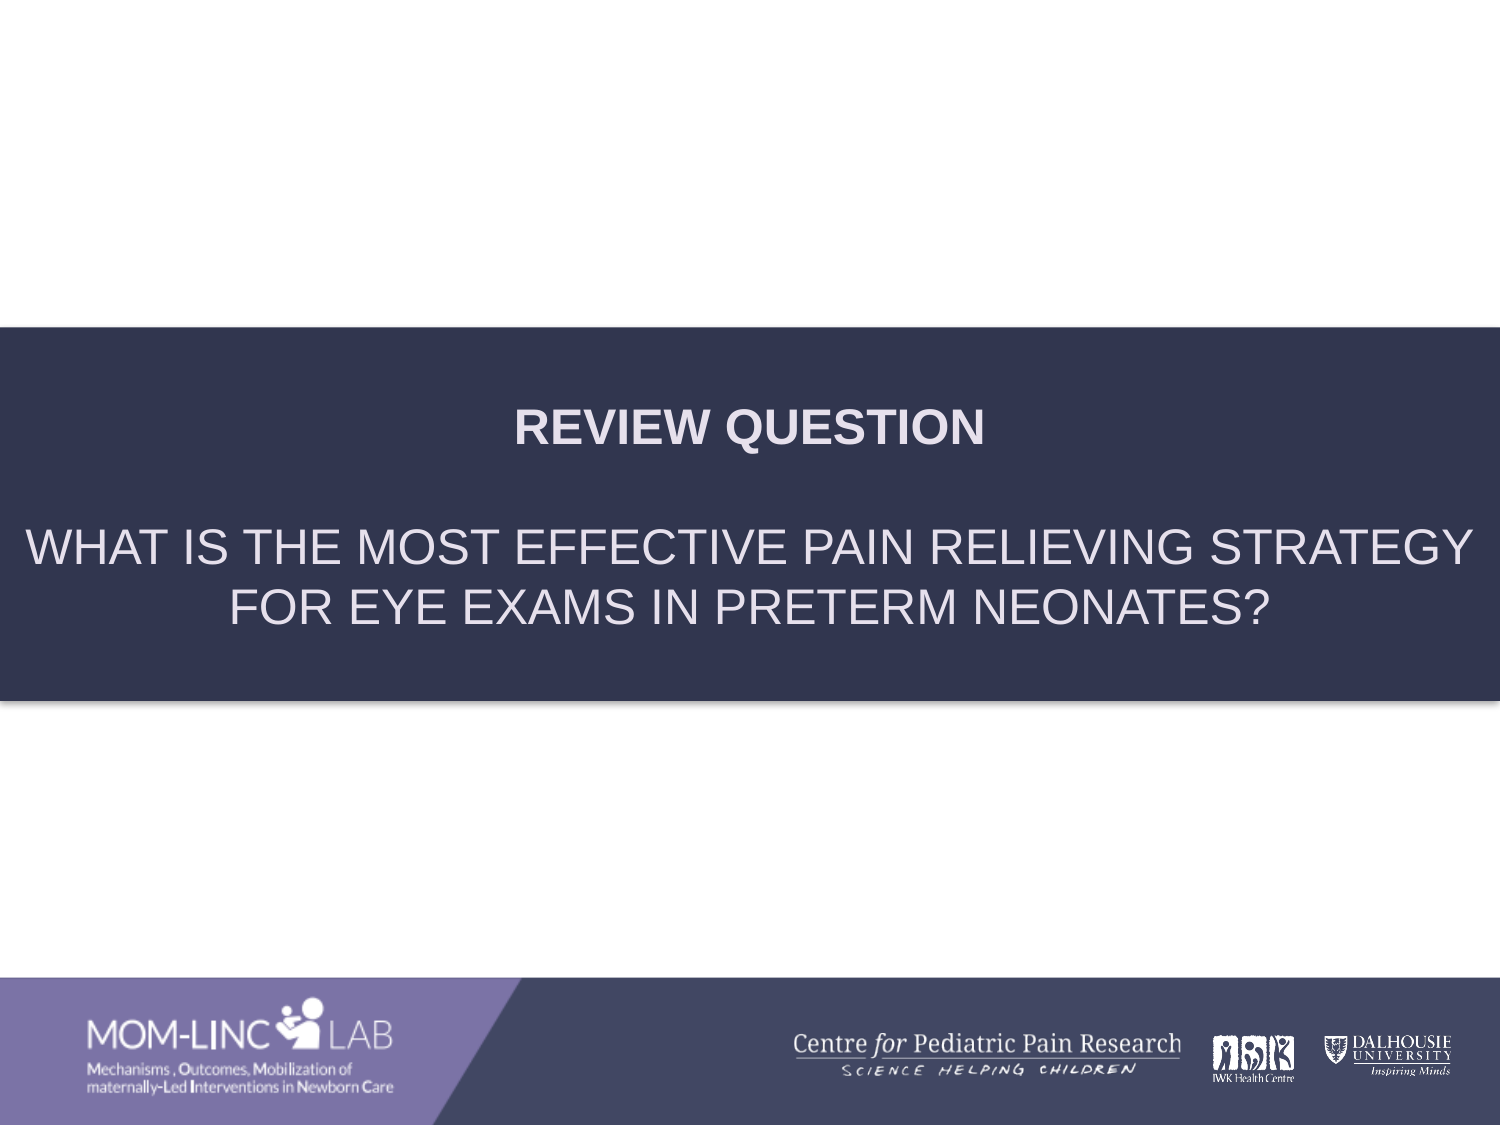

REVIEW QUESTION

WHAT IS THE MOST EFFECTIVE PAIN RELIEVING STRATEGY FOR EYE EXAMS IN PRETERM NEONATES?